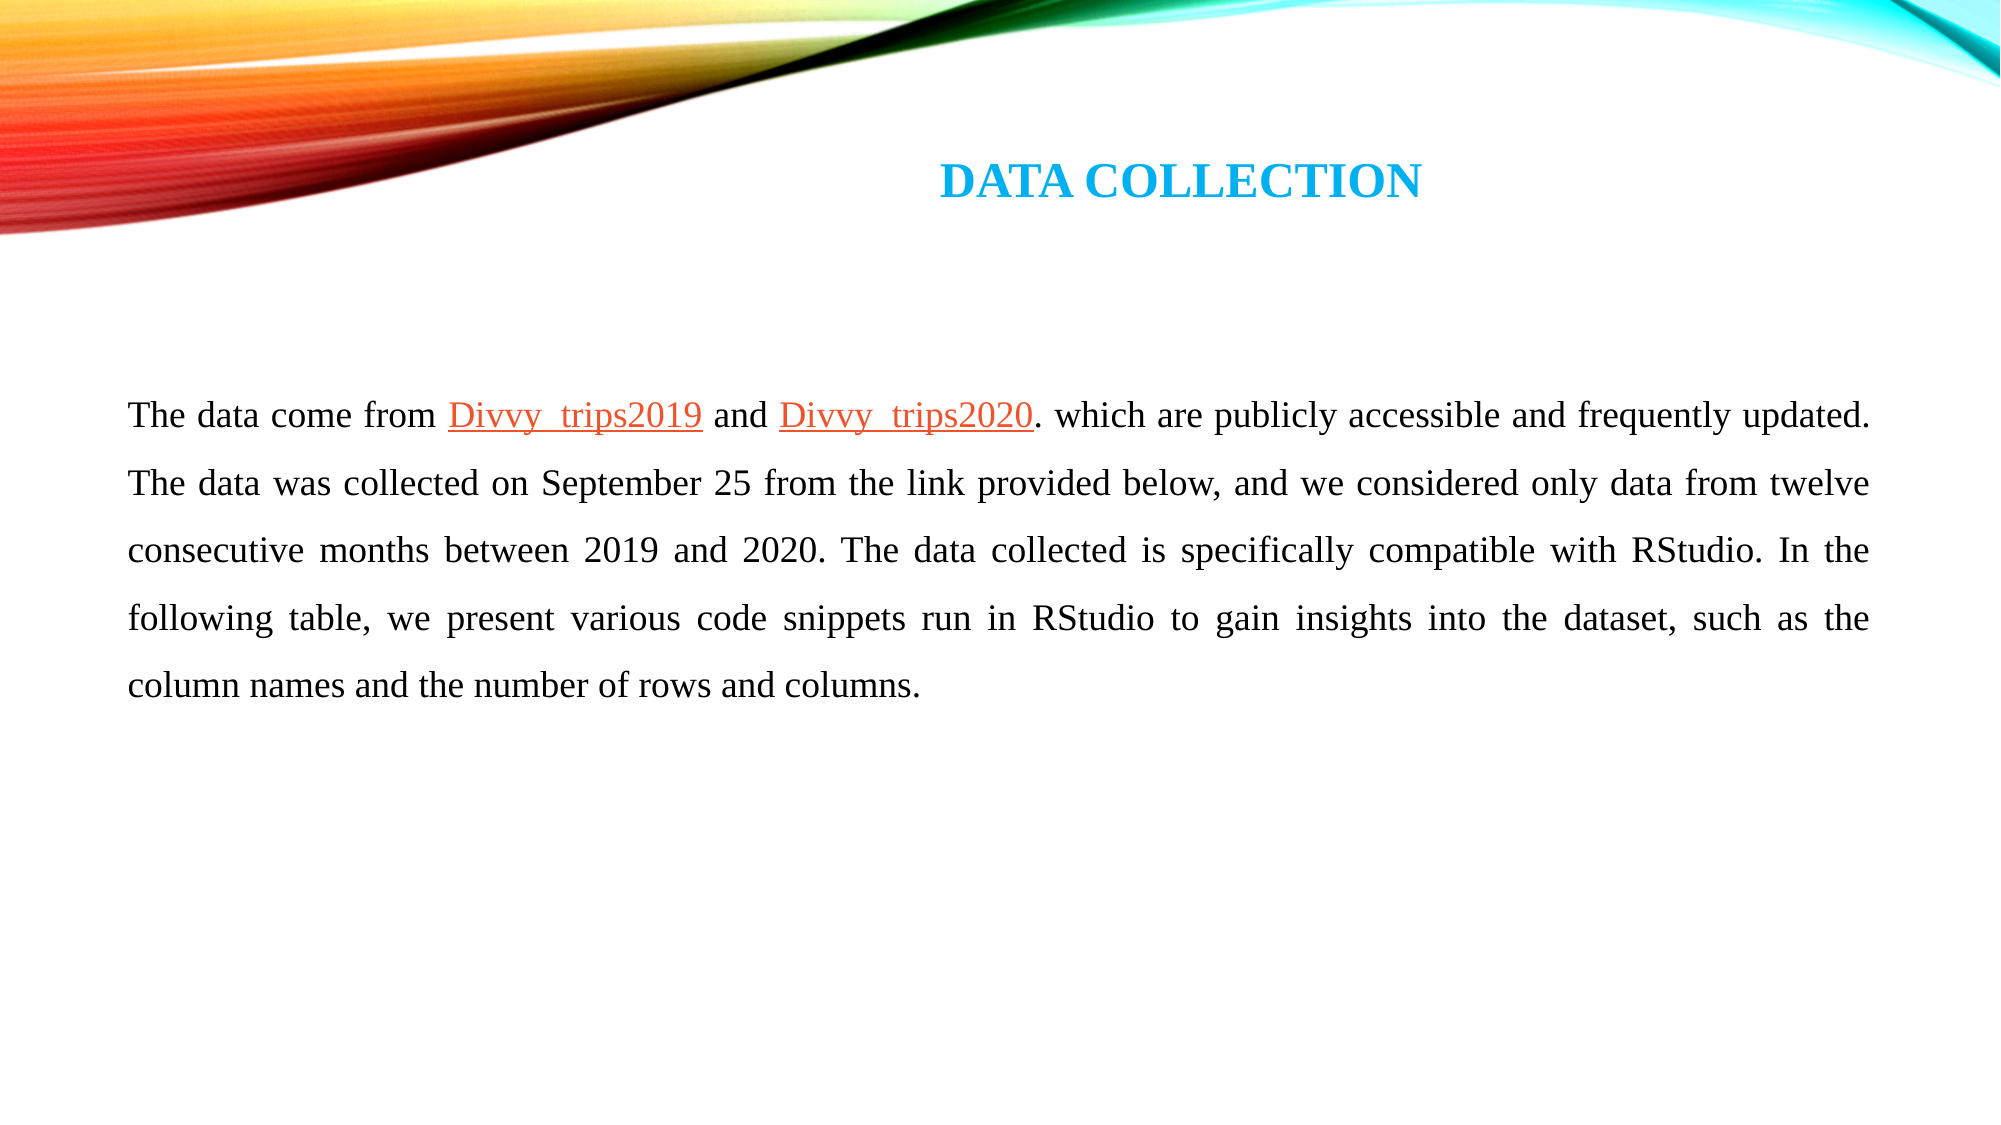

# DATA COLLECTION
The data come from Divvy_trips2019 and Divvy_trips2020. which are publicly accessible and frequently updated. The data was collected on September 25 from the link provided below, and we considered only data from twelve consecutive months between 2019 and 2020. The data collected is specifically compatible with RStudio. In the following table, we present various code snippets run in RStudio to gain insights into the dataset, such as the column names and the number of rows and columns.